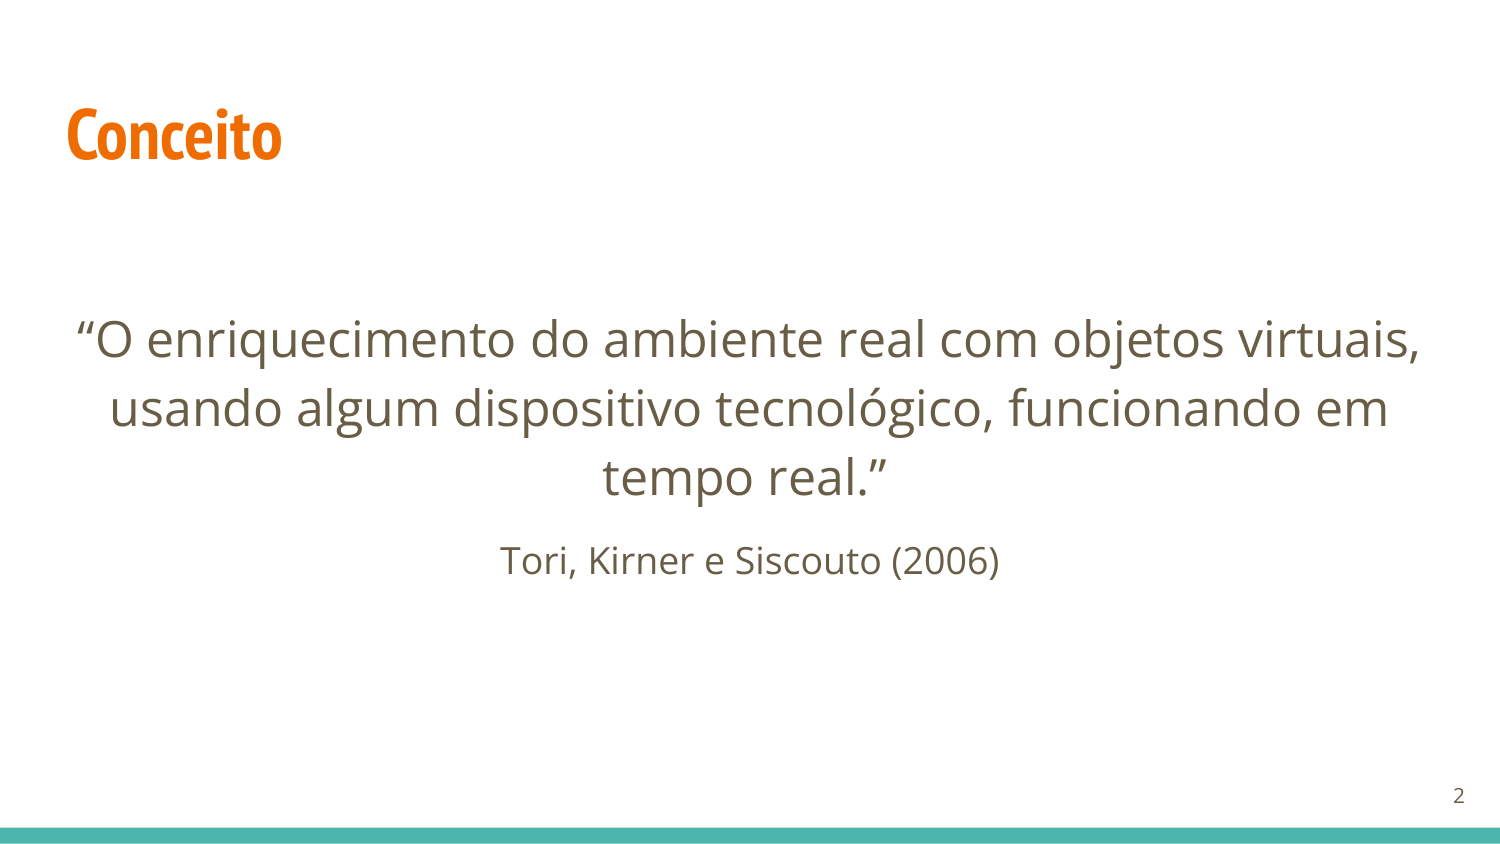

# Conceito
“O enriquecimento do ambiente real com objetos virtuais, usando algum dispositivo tecnológico, funcionando em tempo real.”
Tori, Kirner e Siscouto (2006)

2